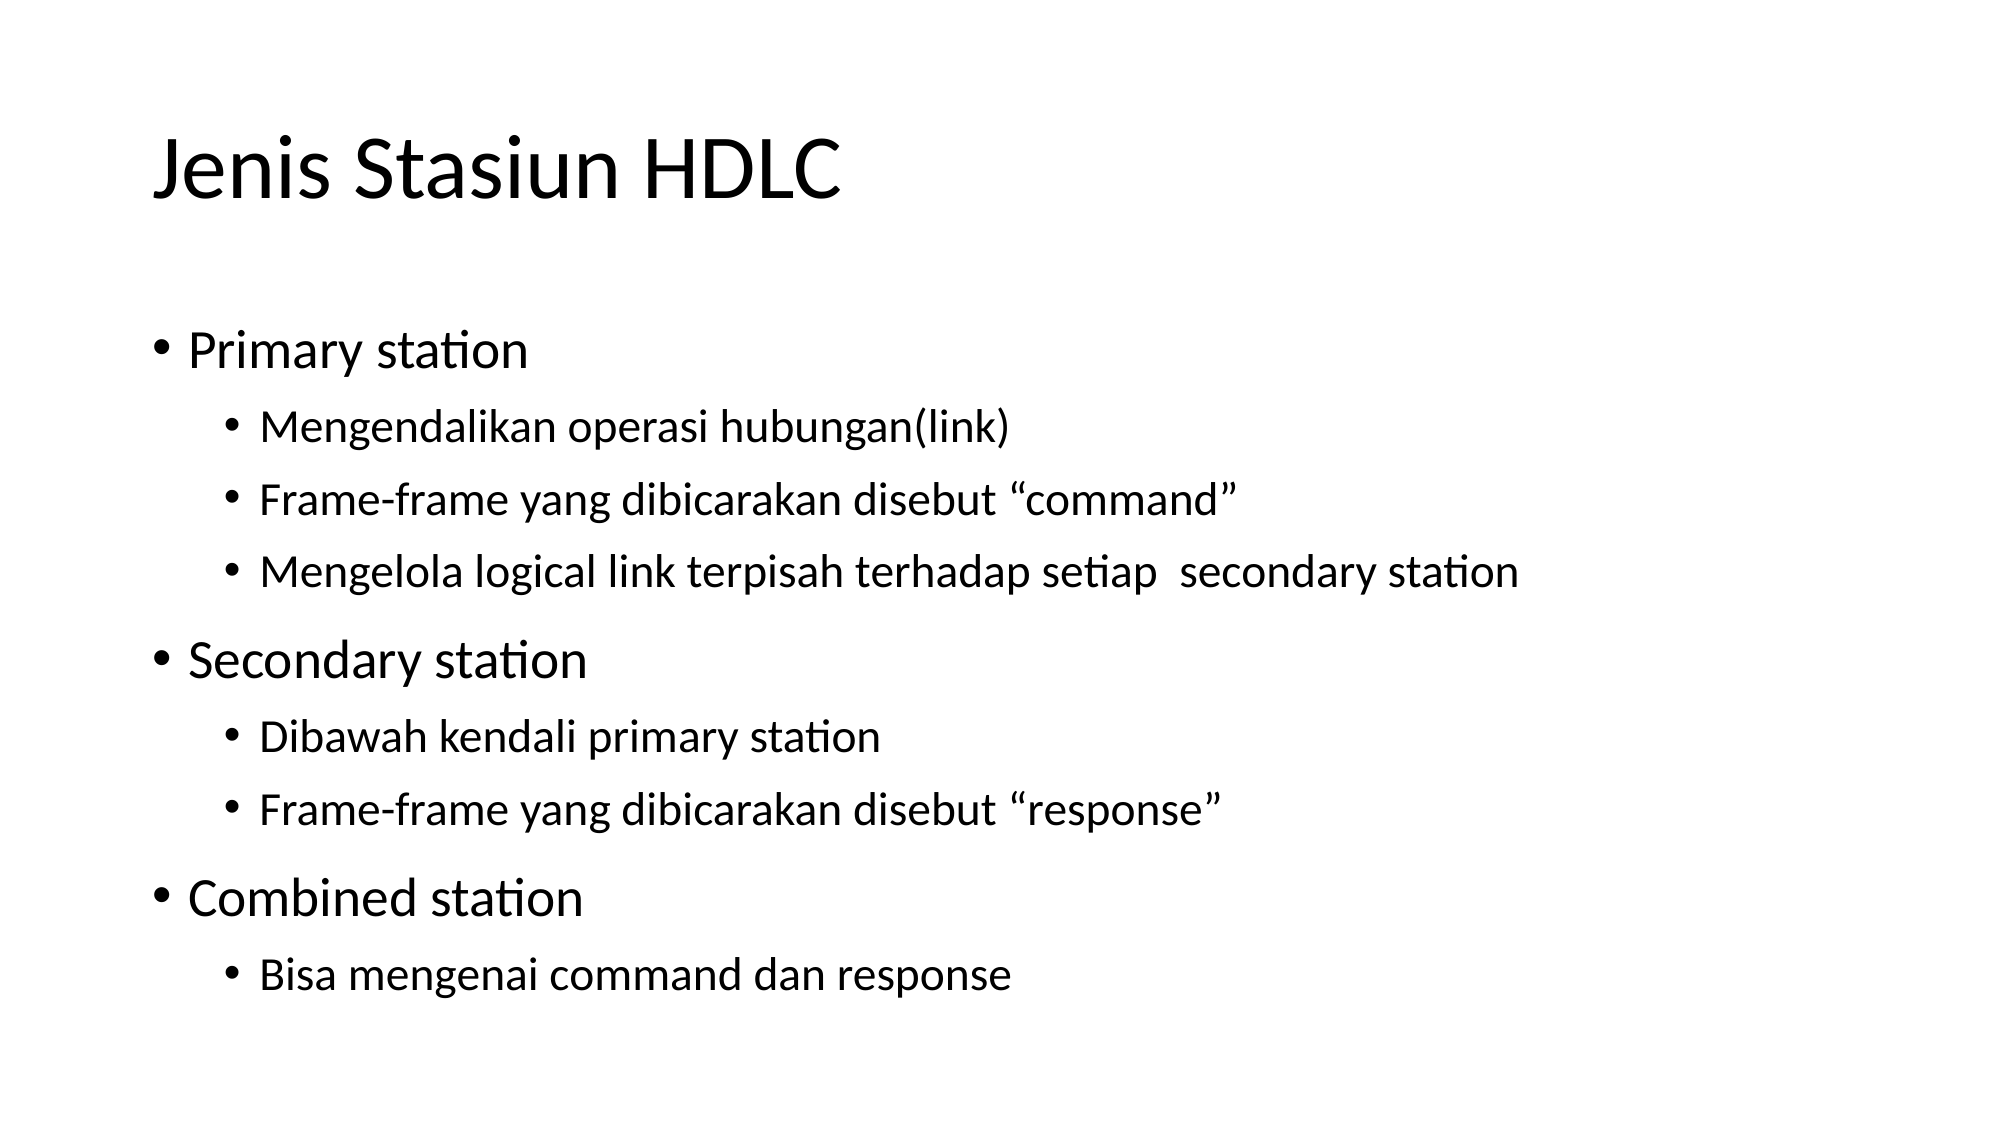

# Jenis Stasiun HDLC
Primary station
Mengendalikan operasi hubungan(link)
Frame-frame yang dibicarakan disebut “command”
Mengelola logical link terpisah terhadap setiap  secondary station
Secondary station
Dibawah kendali primary station
Frame-frame yang dibicarakan disebut “response”
Combined station
Bisa mengenai command dan response